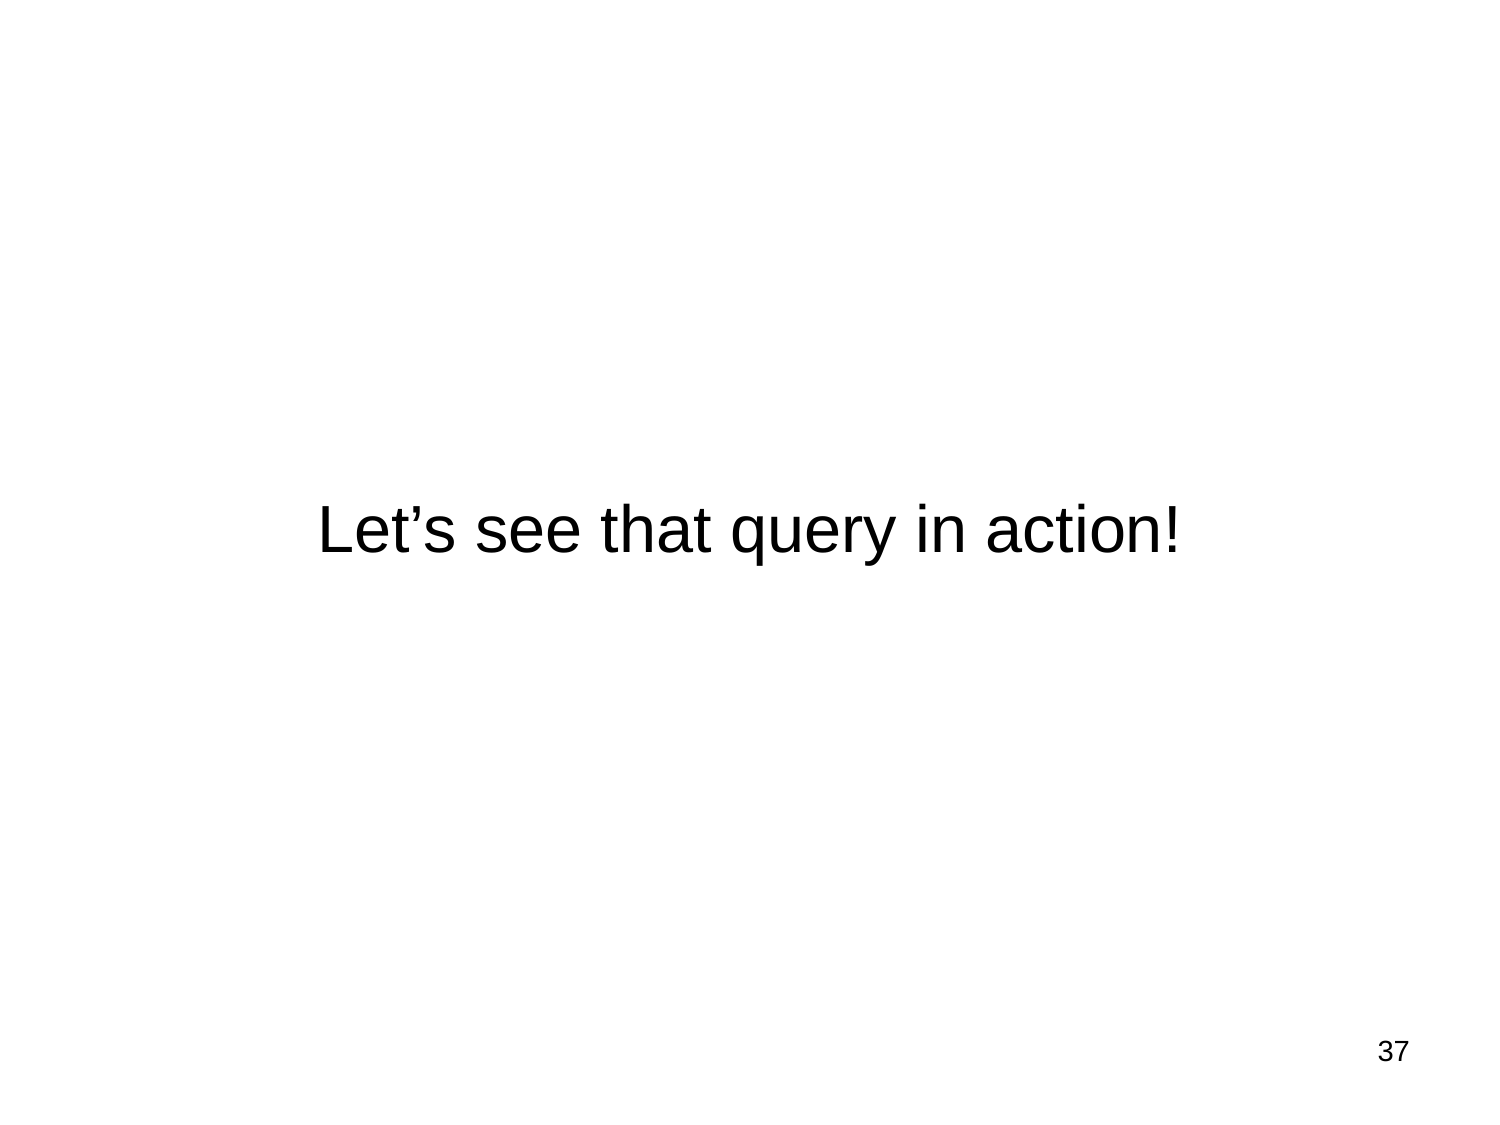

# Let’s see that query in action!
37